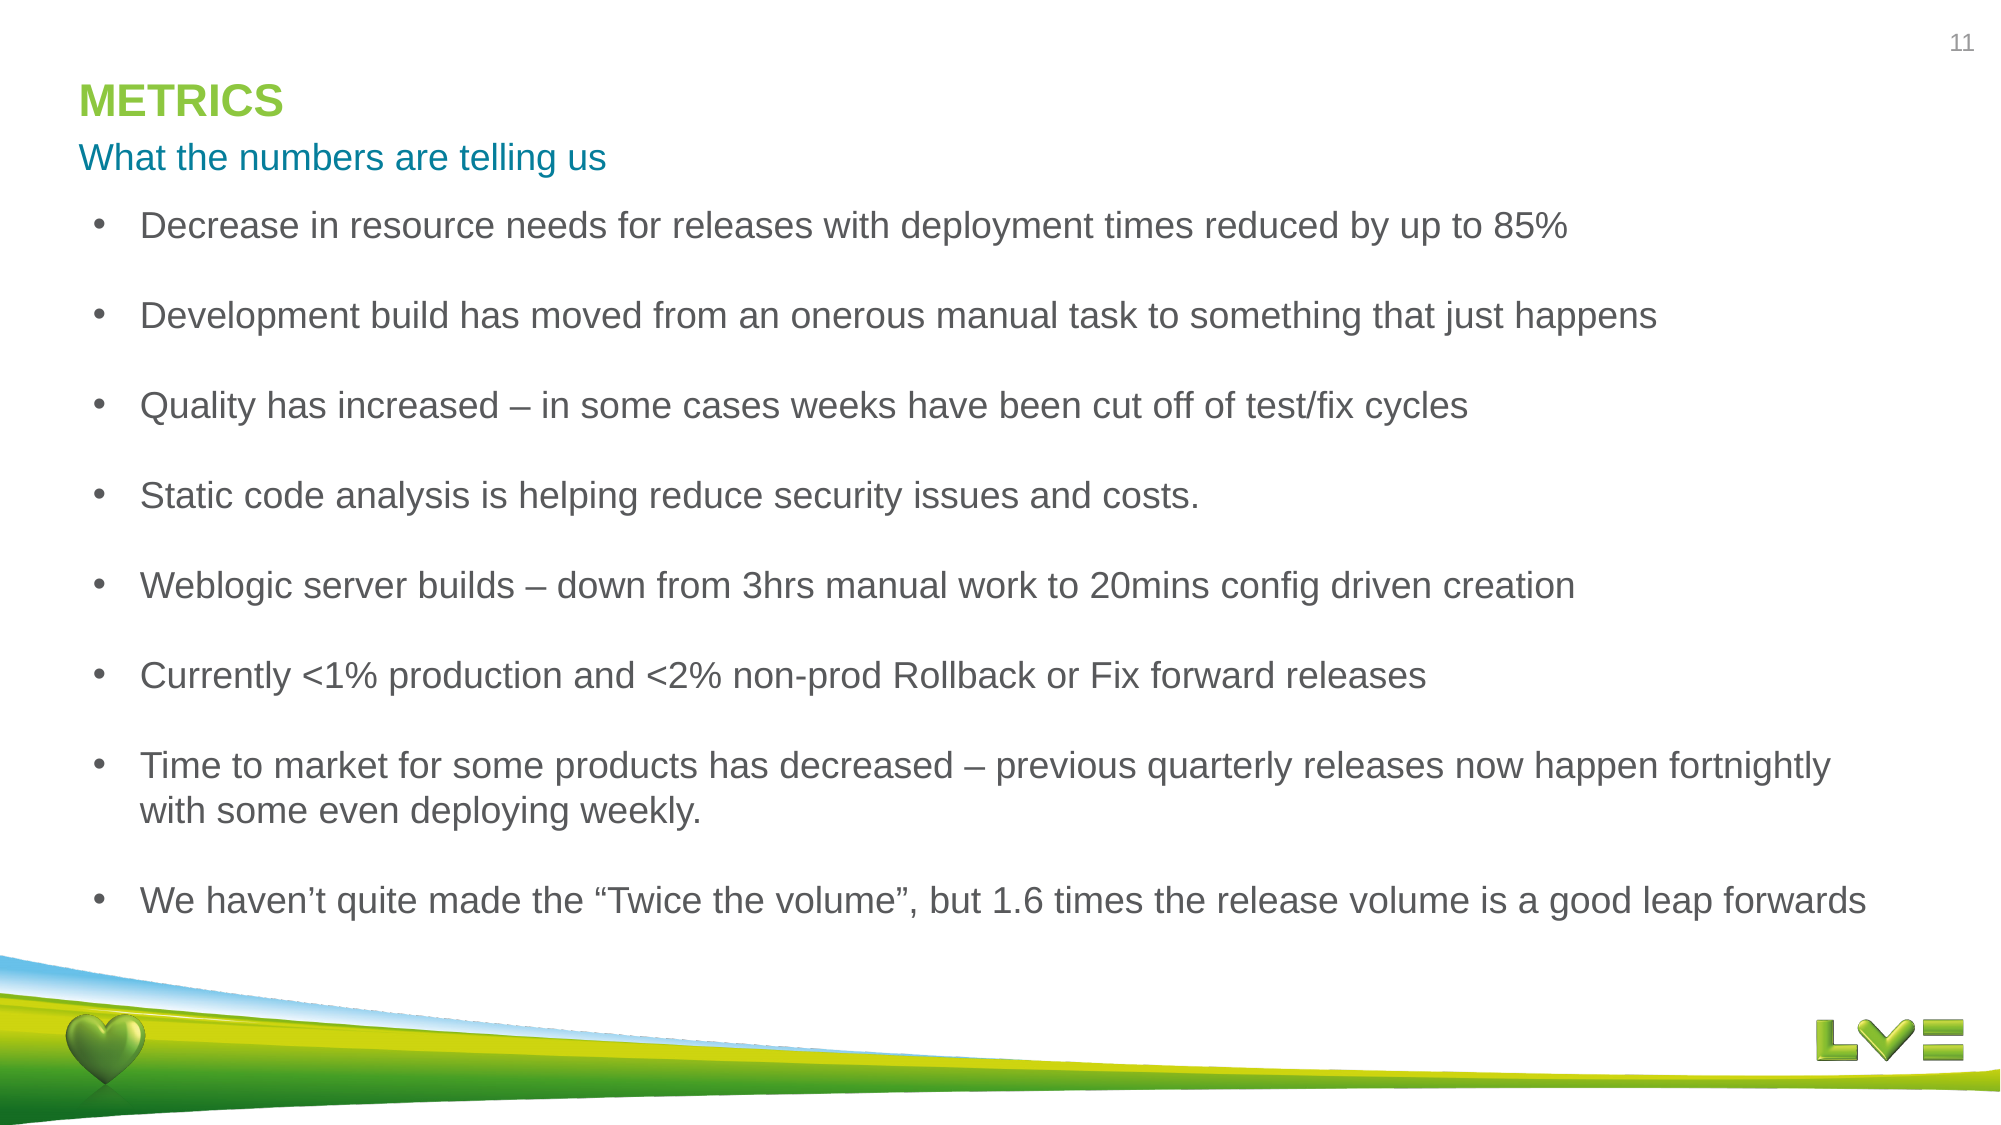

# METRICS
11
What the numbers are telling us
Decrease in resource needs for releases with deployment times reduced by up to 85%

Development build has moved from an onerous manual task to something that just happens

Quality has increased – in some cases weeks have been cut off of test/fix cycles

Static code analysis is helping reduce security issues and costs.

Weblogic server builds – down from 3hrs manual work to 20mins config driven creation

Currently <1% production and <2% non-prod Rollback or Fix forward releases

Time to market for some products has decreased – previous quarterly releases now happen fortnightly with some even deploying weekly.

We haven’t quite made the “Twice the volume”, but 1.6 times the release volume is a good leap forwards